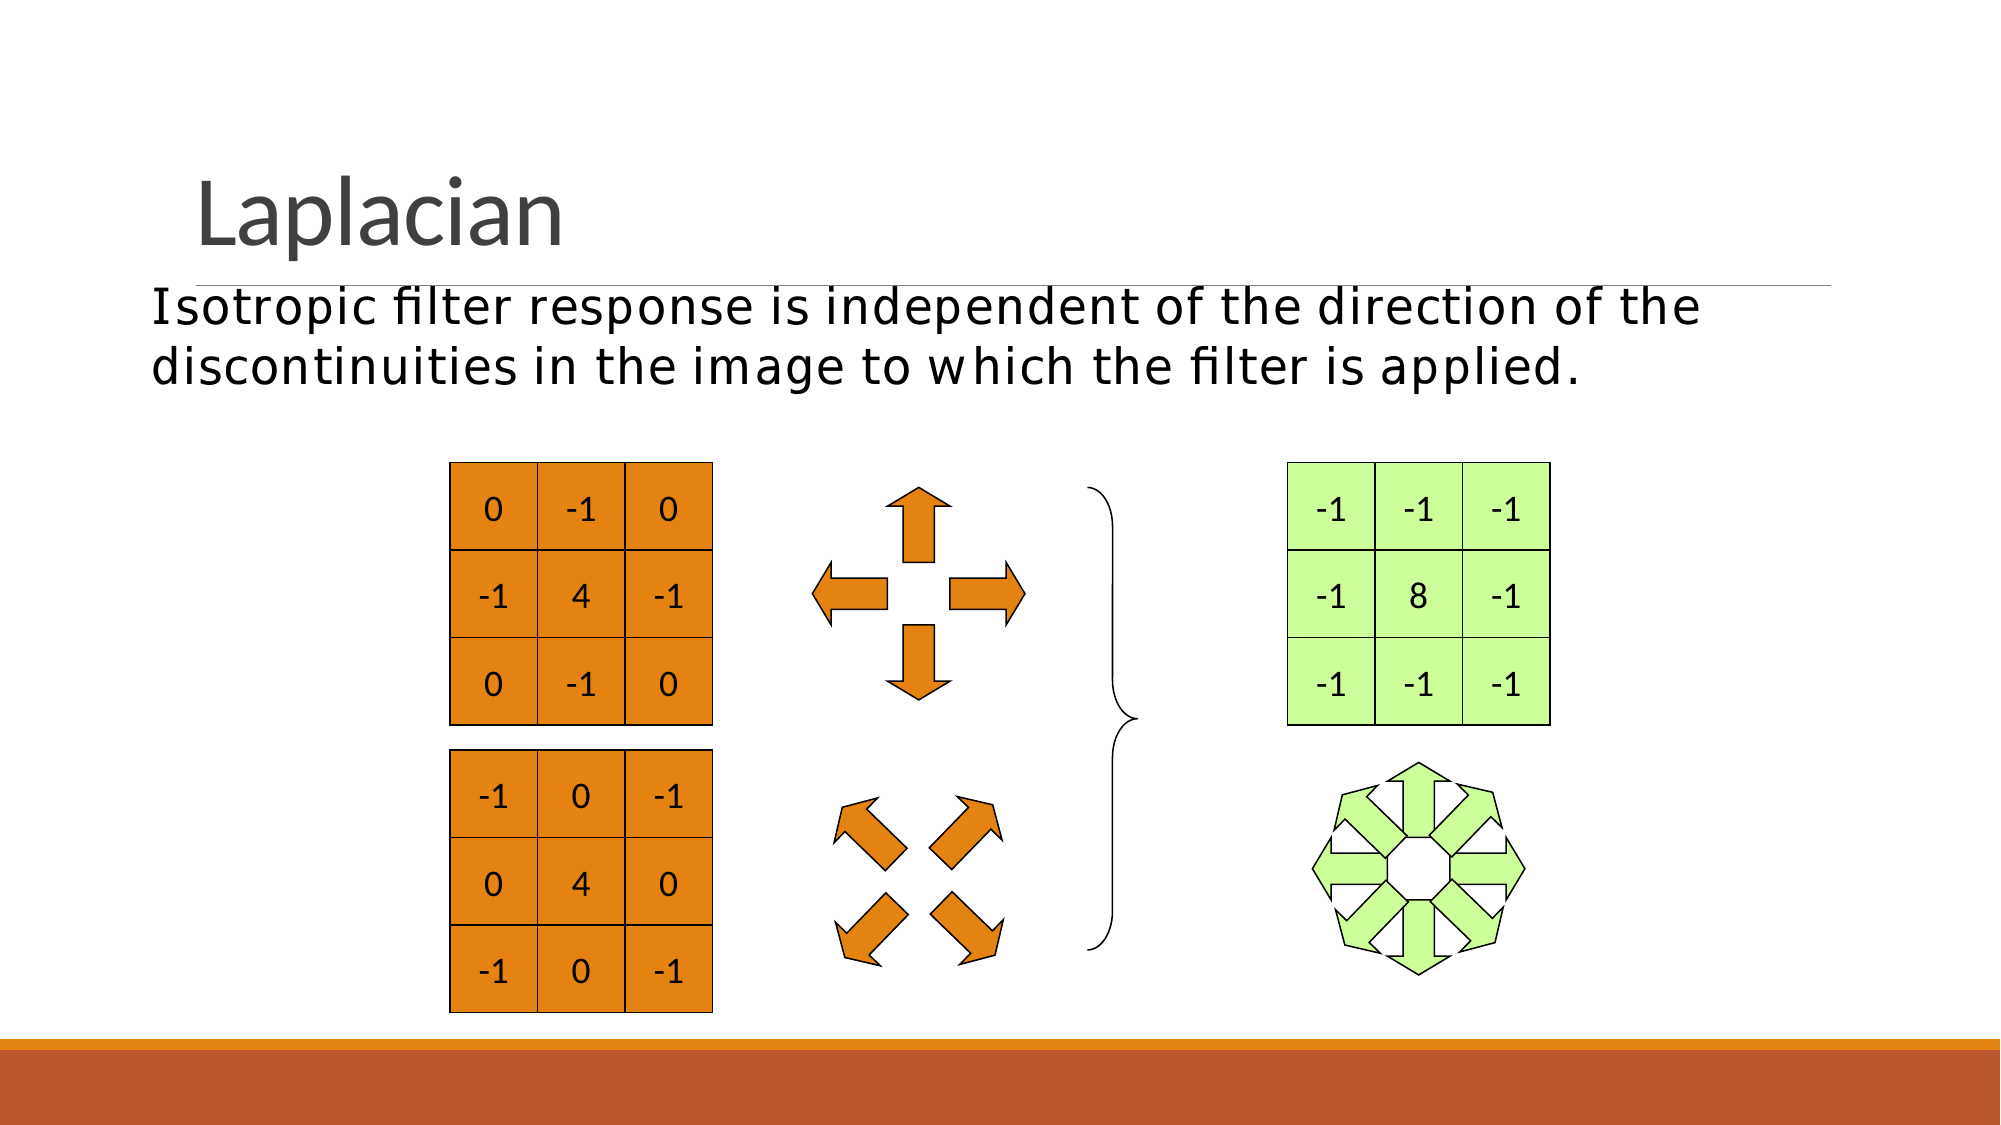

# Laplacian
Isotropic filter response is independent of the direction of the discontinuities in the image to which the filter is applied.
0
-1
0
-1
4
-1
0
-1
0
-1
-1
-1
-1
8
-1
-1
-1
-1

-1
0
-1
0
4
0
-1
0
-1